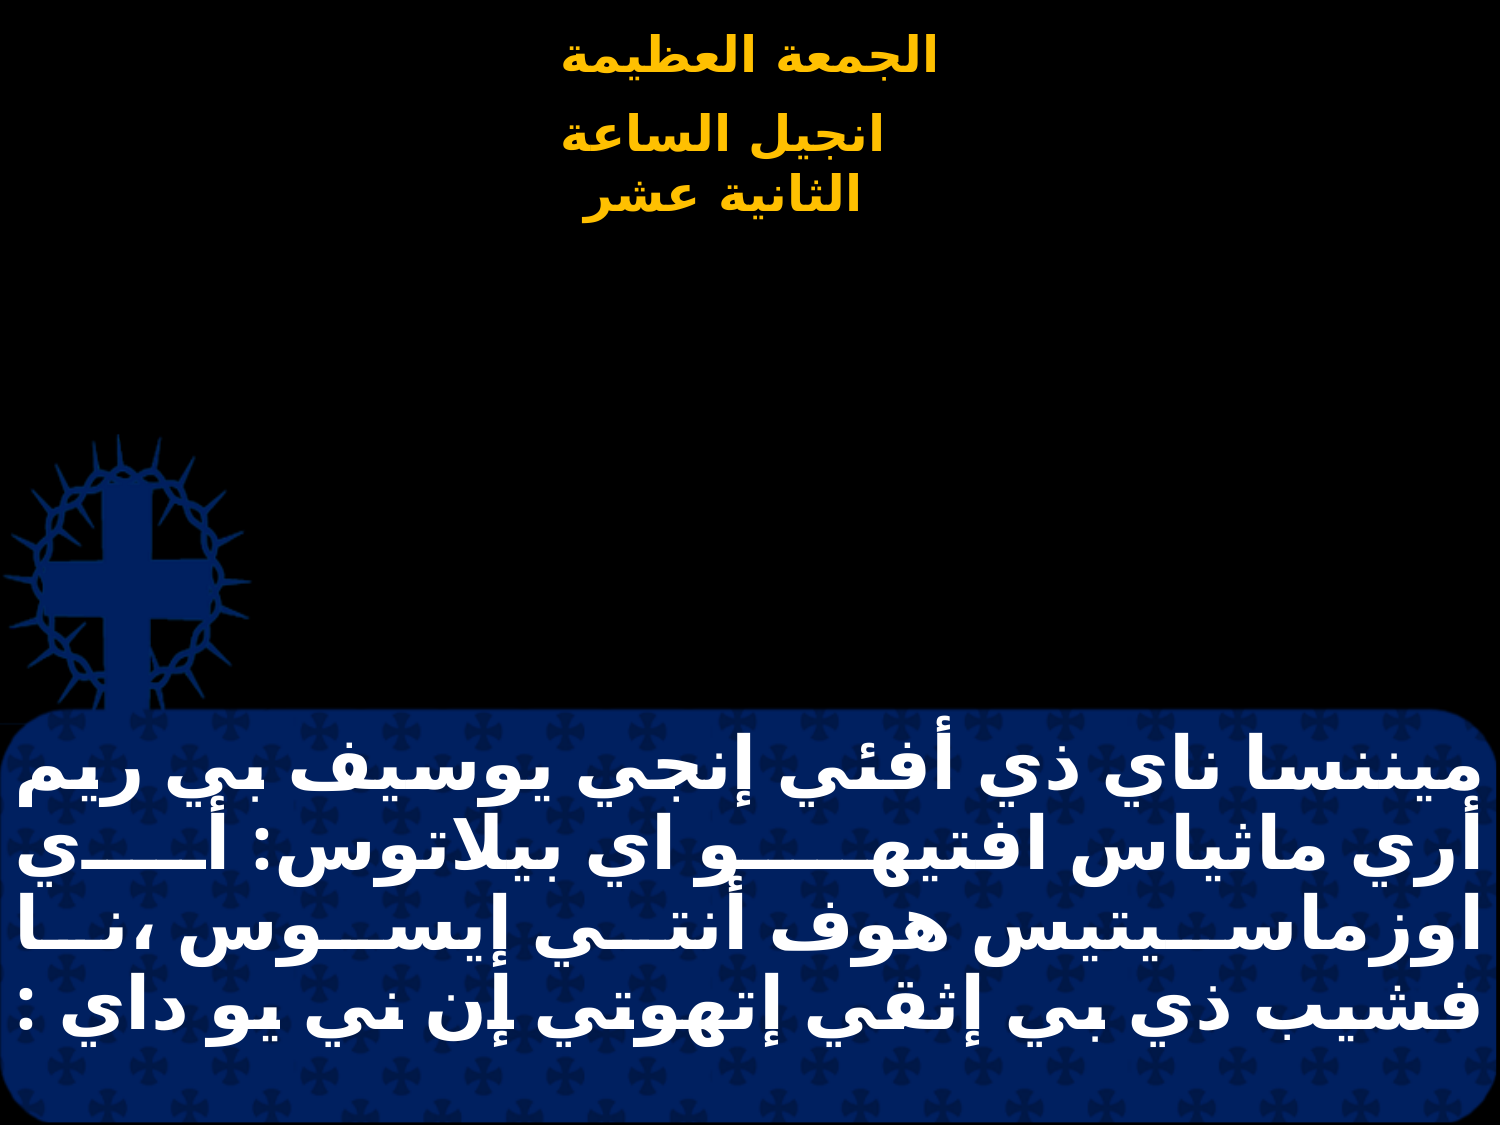

# ميننسا ناي ذي أفئي إنجي يوسيف بي ريم أري ماثياس افتيهو اي بيلاتوس: أي اوزماسيتيس هوف أنتي إيسوس ،نا فشيب ذي بي إثقي إتهوتي إن ني يو داي :